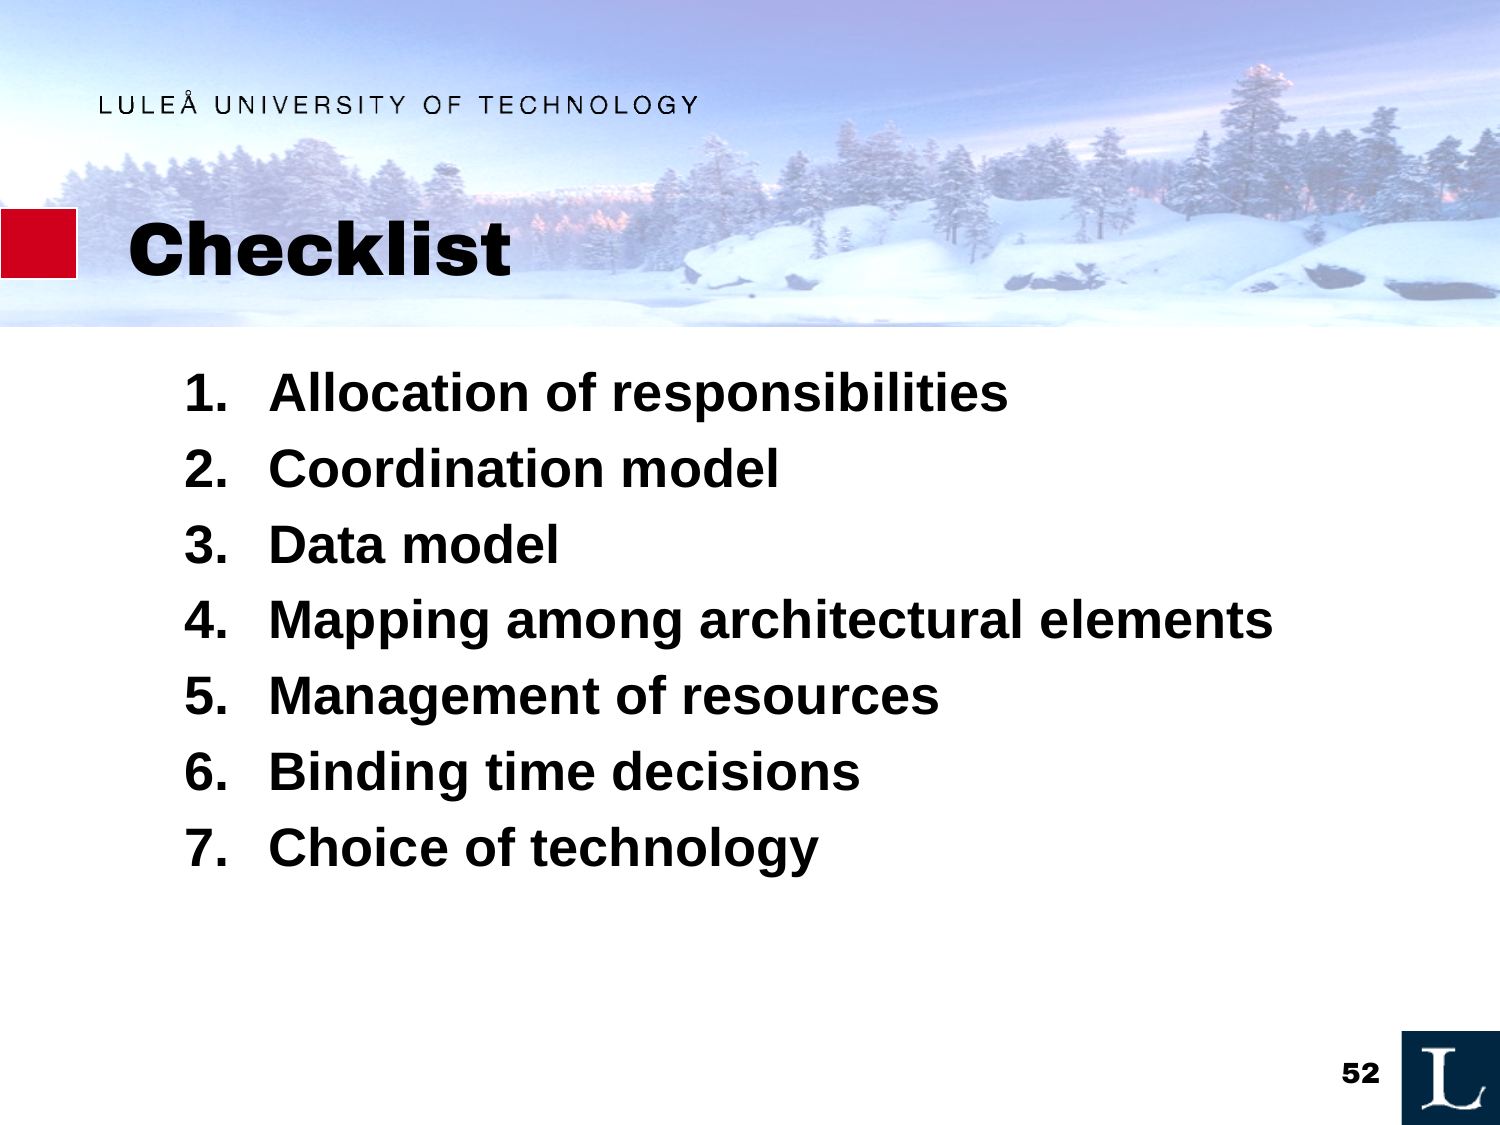

# Checklist
Allocation of responsibilities
Coordination model
Data model
Mapping among architectural elements
Management of resources
Binding time decisions
Choice of technology

52